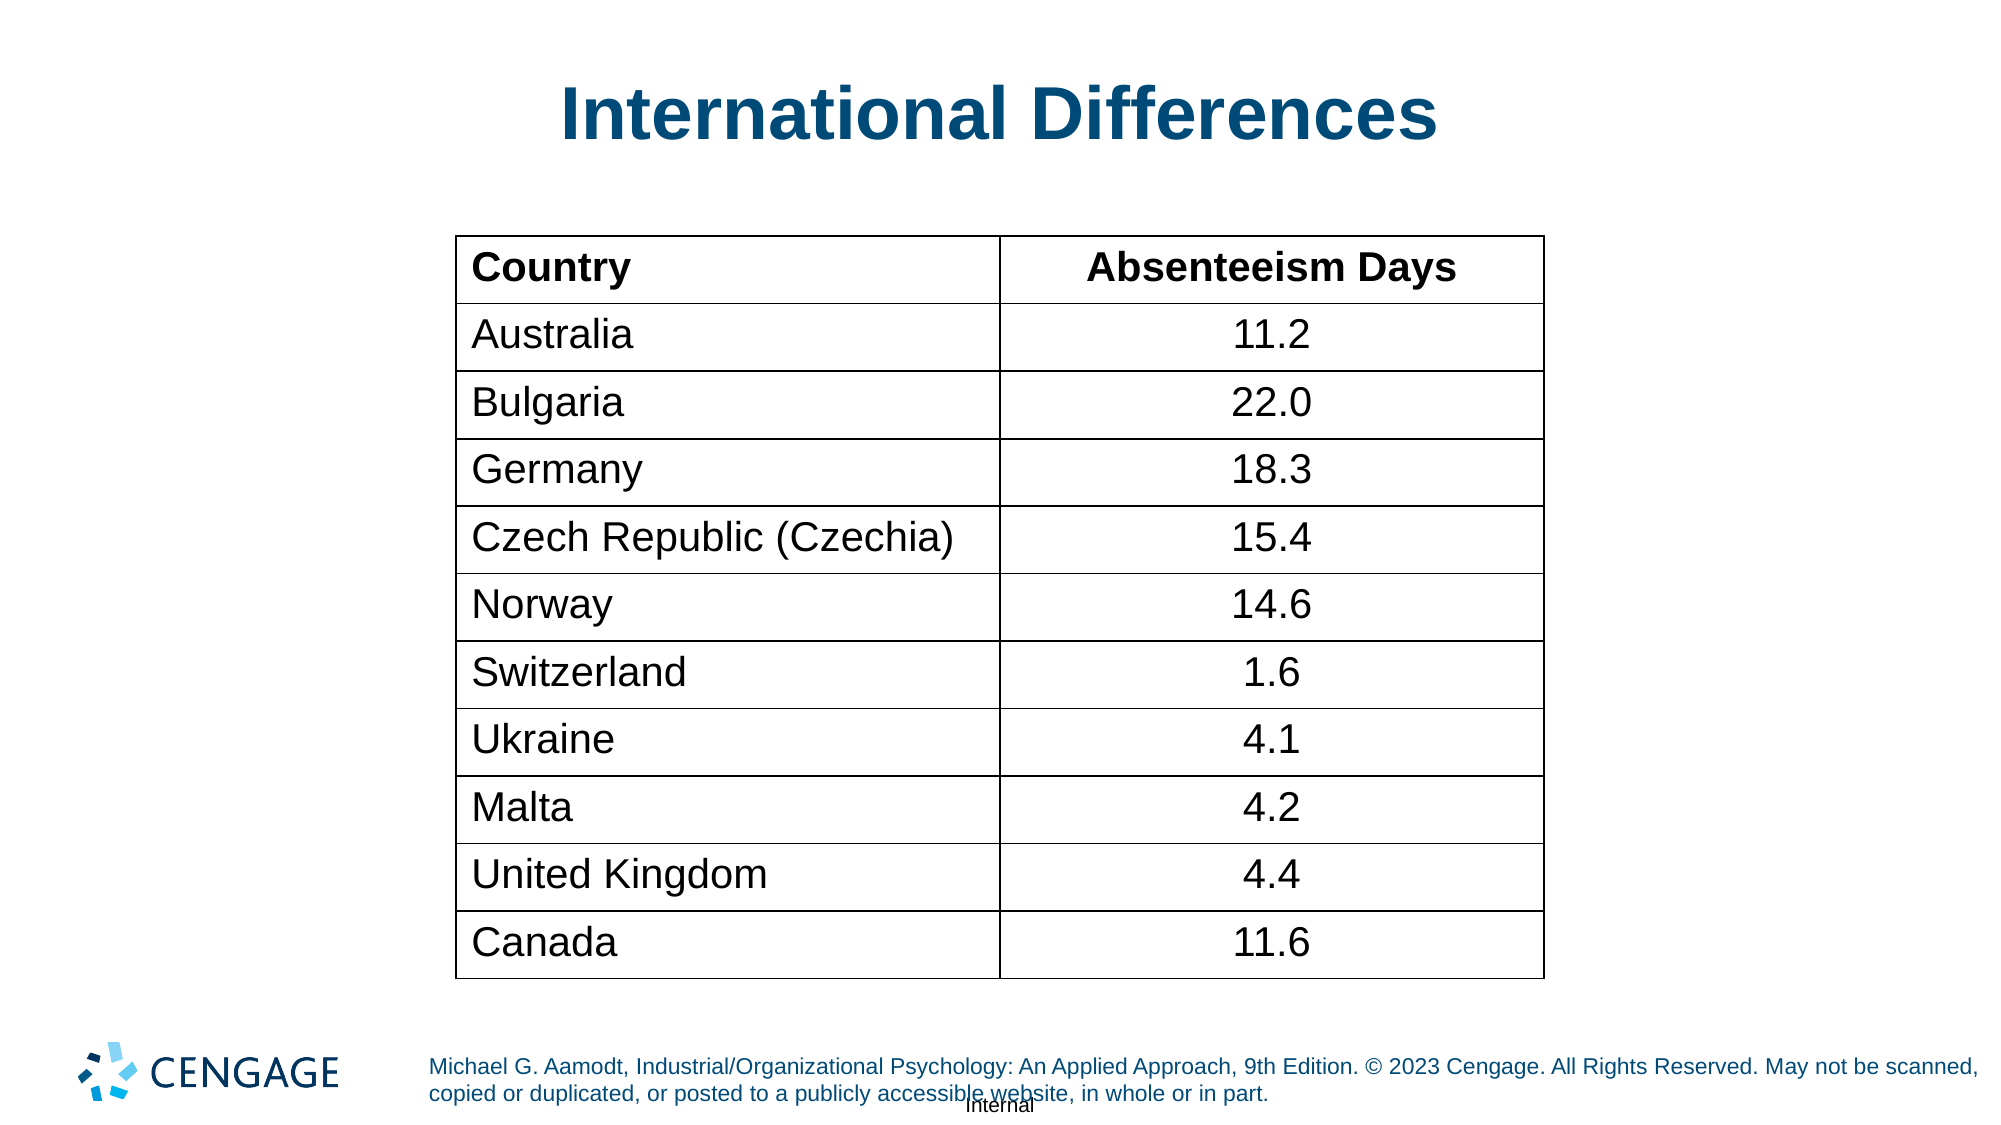

# International Differences
| Country | Absenteeism Days |
| --- | --- |
| Australia | 11.2 |
| Bulgaria | 22.0 |
| Germany | 18.3 |
| Czech Republic (Czechia) | 15.4 |
| Norway | 14.6 |
| Switzerland | 1.6 |
| Ukraine | 4.1 |
| Malta | 4.2 |
| United Kingdom | 4.4 |
| Canada | 11.6 |